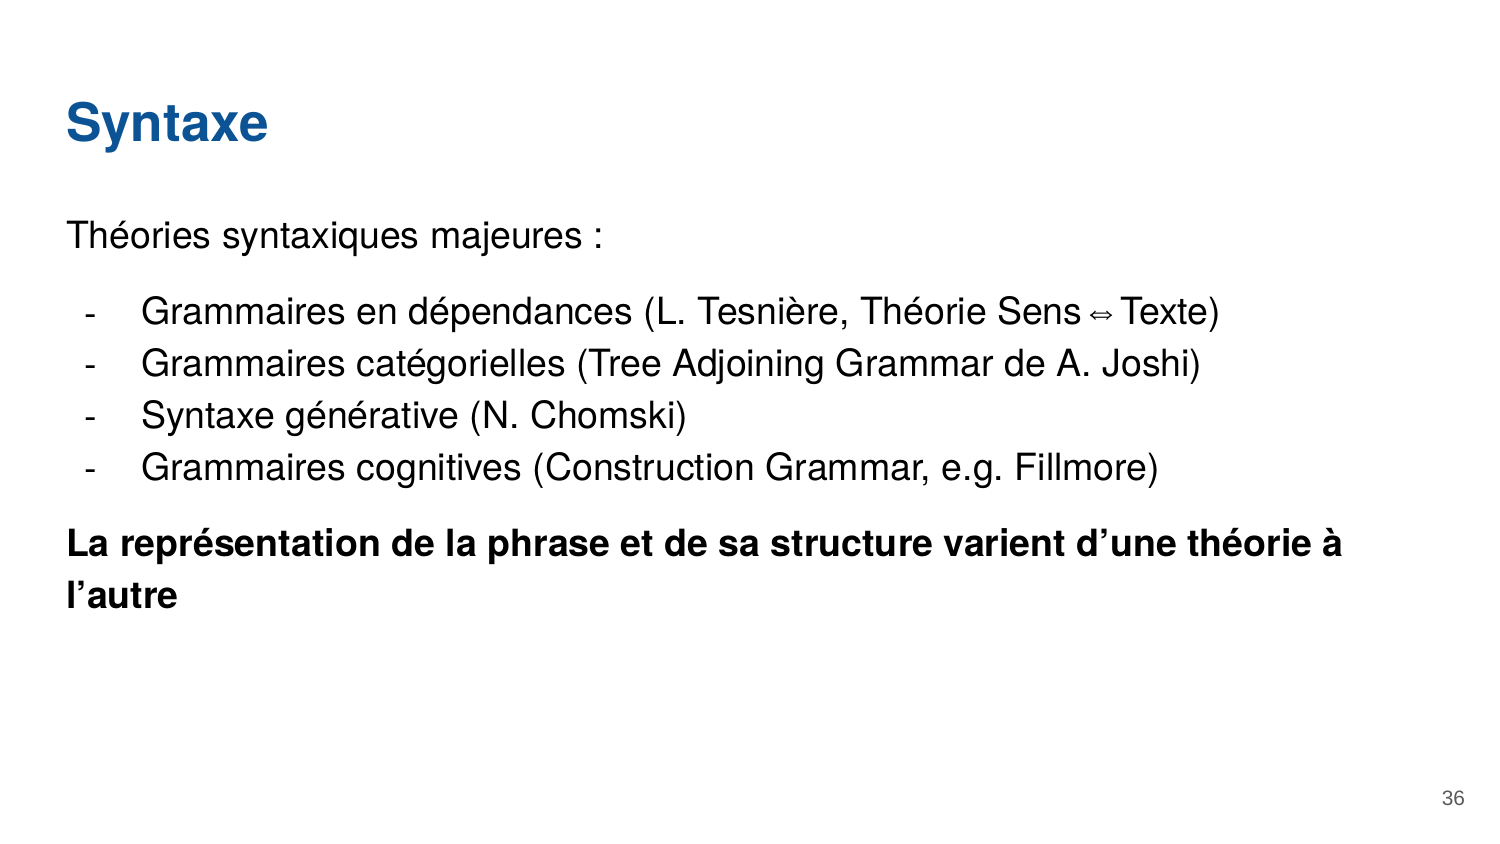

# Syntaxe
Théories syntaxiques majeures :
Grammaires en dépendances (L. Tesnière, Théorie Sens⇔Texte)
Grammaires catégorielles (Tree Adjoining Grammar de A. Joshi)
Syntaxe générative (N. Chomski)
Grammaires cognitives (Construction Grammar, e.g. Fillmore)
La représentation de la phrase et de sa structure varient d’une théorie à l’autre

36